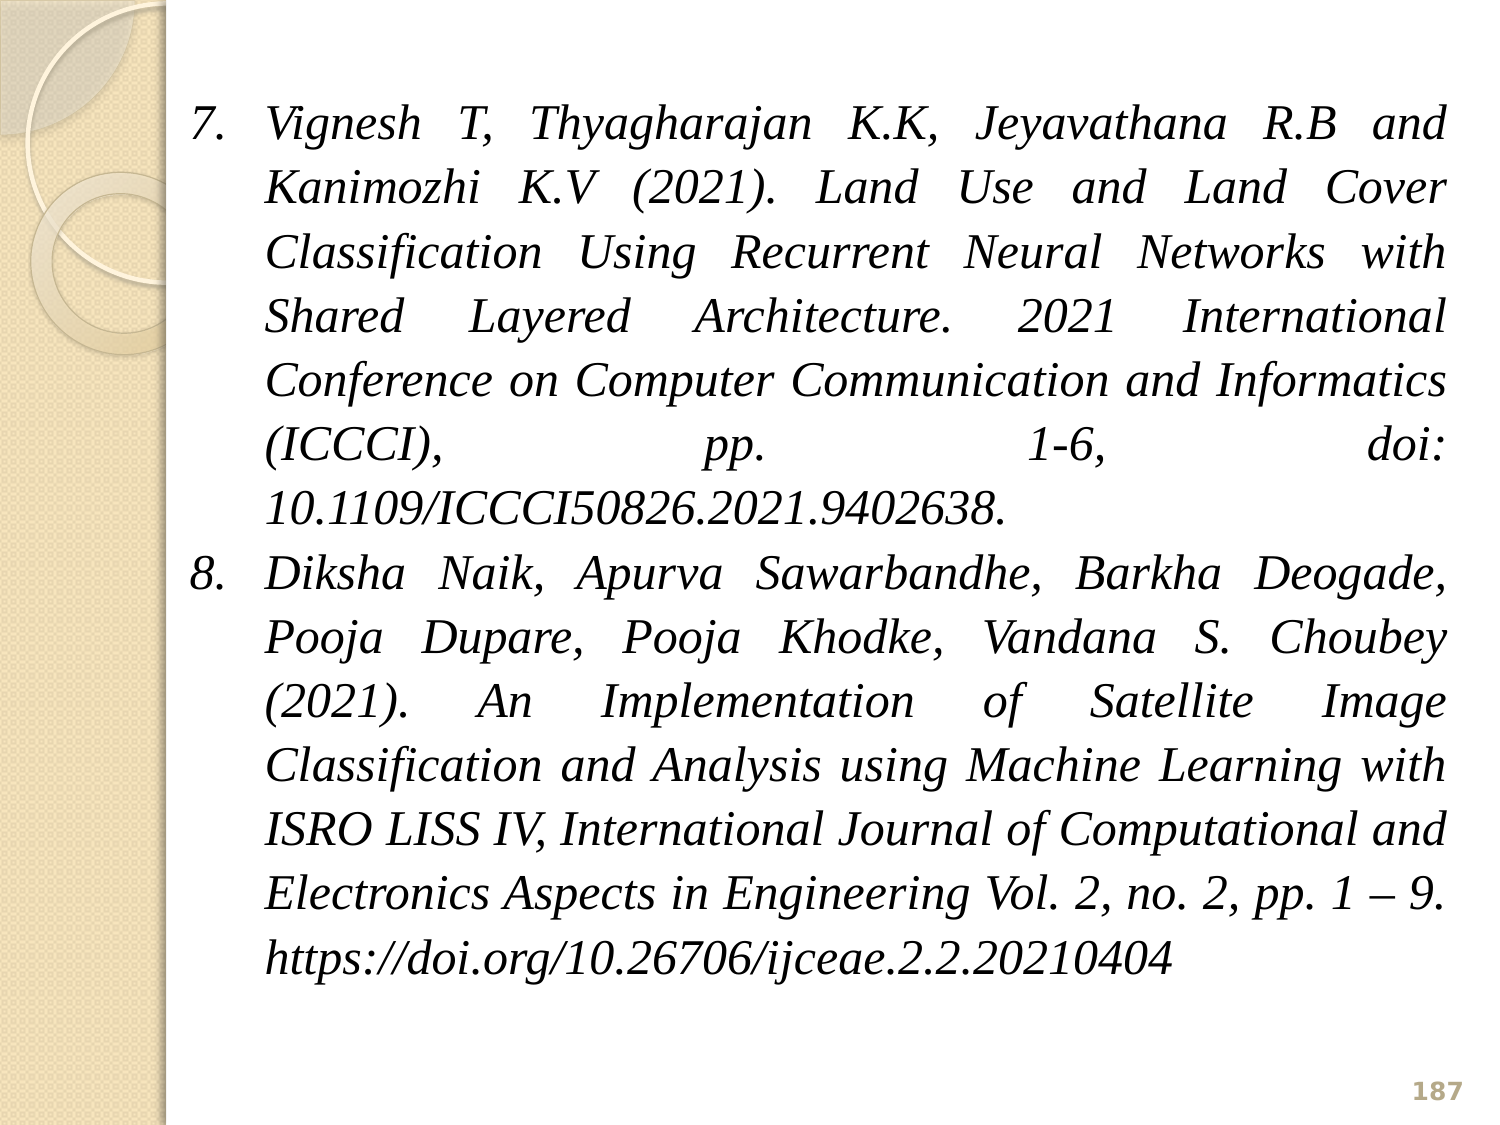

Vignesh T, Thyagharajan K.K, Jeyavathana R.B and Kanimozhi K.V (2021). Land Use and Land Cover Classification Using Recurrent Neural Networks with Shared Layered Architecture. 2021 International Conference on Computer Communication and Informatics (ICCCI), pp. 1-6, doi: 10.1109/ICCCI50826.2021.9402638.
Diksha Naik, Apurva Sawarbandhe, Barkha Deogade, Pooja Dupare, Pooja Khodke, Vandana S. Choubey (2021). An Implementation of Satellite Image Classification and Analysis using Machine Learning with ISRO LISS IV, International Journal of Computational and Electronics Aspects in Engineering Vol. 2, no. 2, pp. 1 – 9. https://doi.org/10.26706/ijceae.2.2.20210404
187